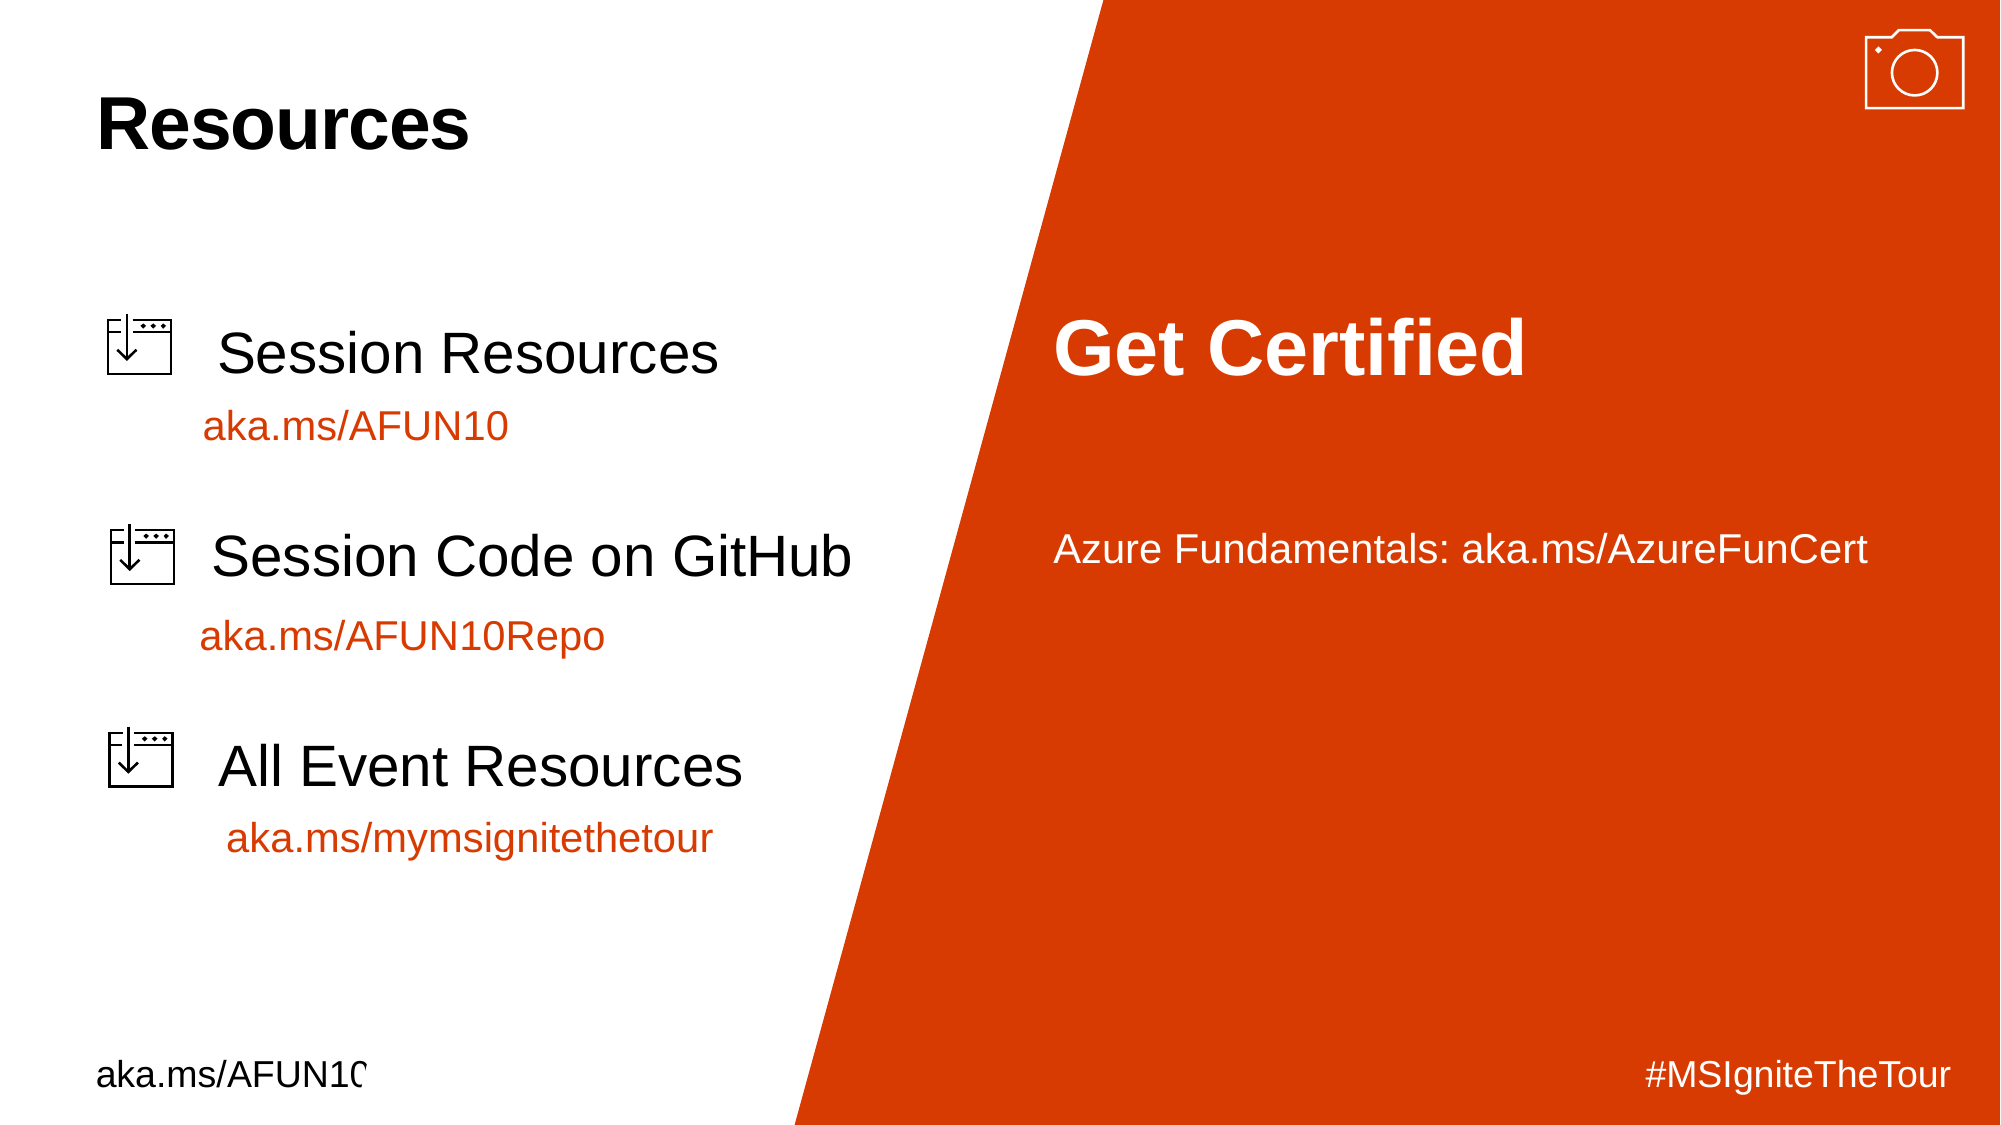

# Resources
Get Certified

Session Resources
aka.ms/AFUN10
You’re on your way to being certified!
Session Code on GitHub
Azure Fundamentals: aka.ms/AzureFunCert

aka.ms/AFUN10Repo
aka.ms/app10certification

All Event Resources
aka.ms/mymsignitethetour
#MSIgniteTheTour